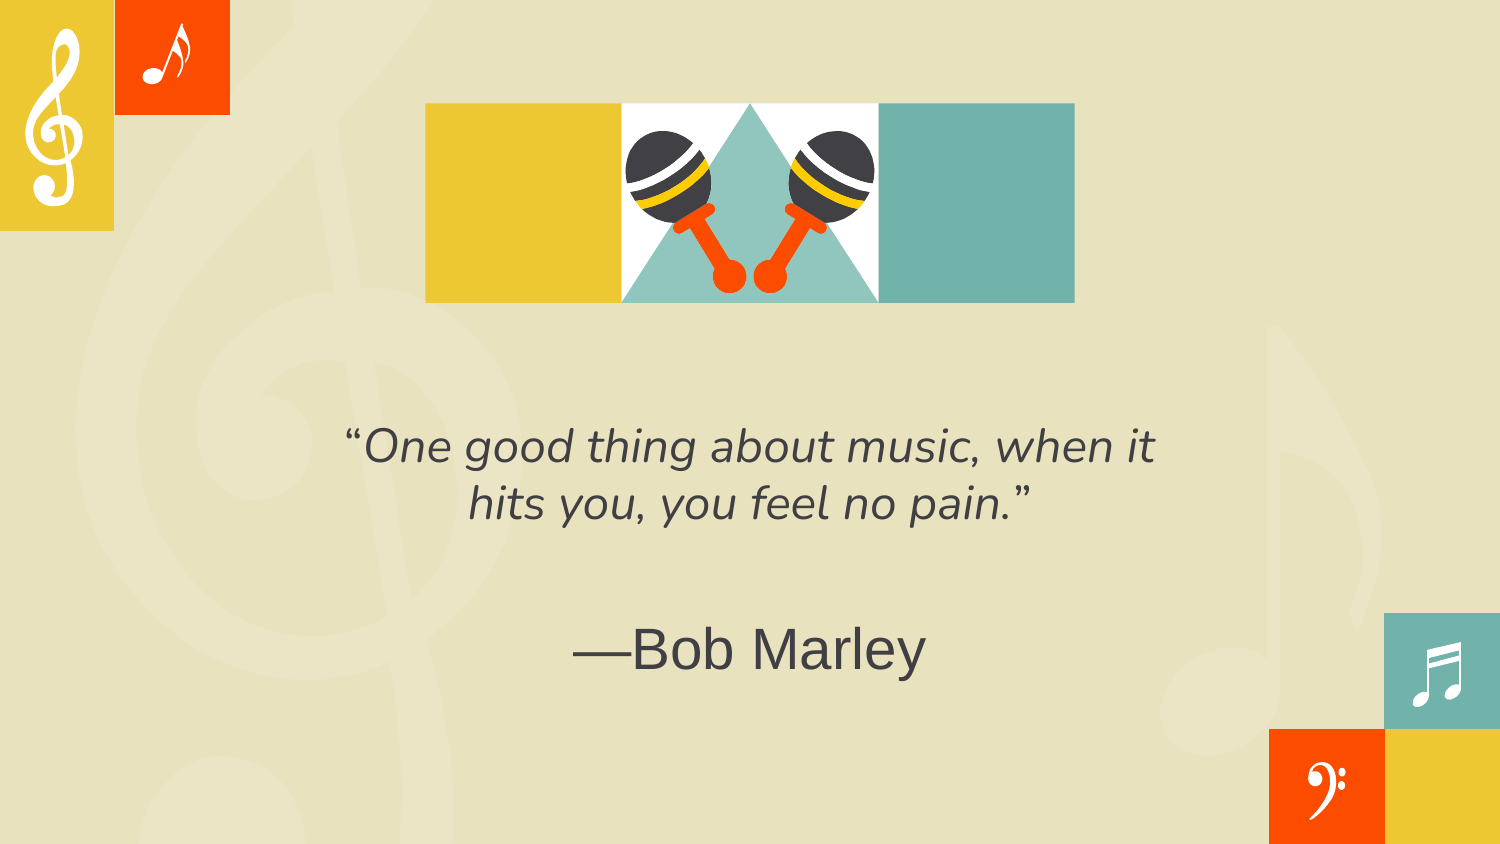

“One good thing about music, when it hits you, you feel no pain.”
# —Bob Marley